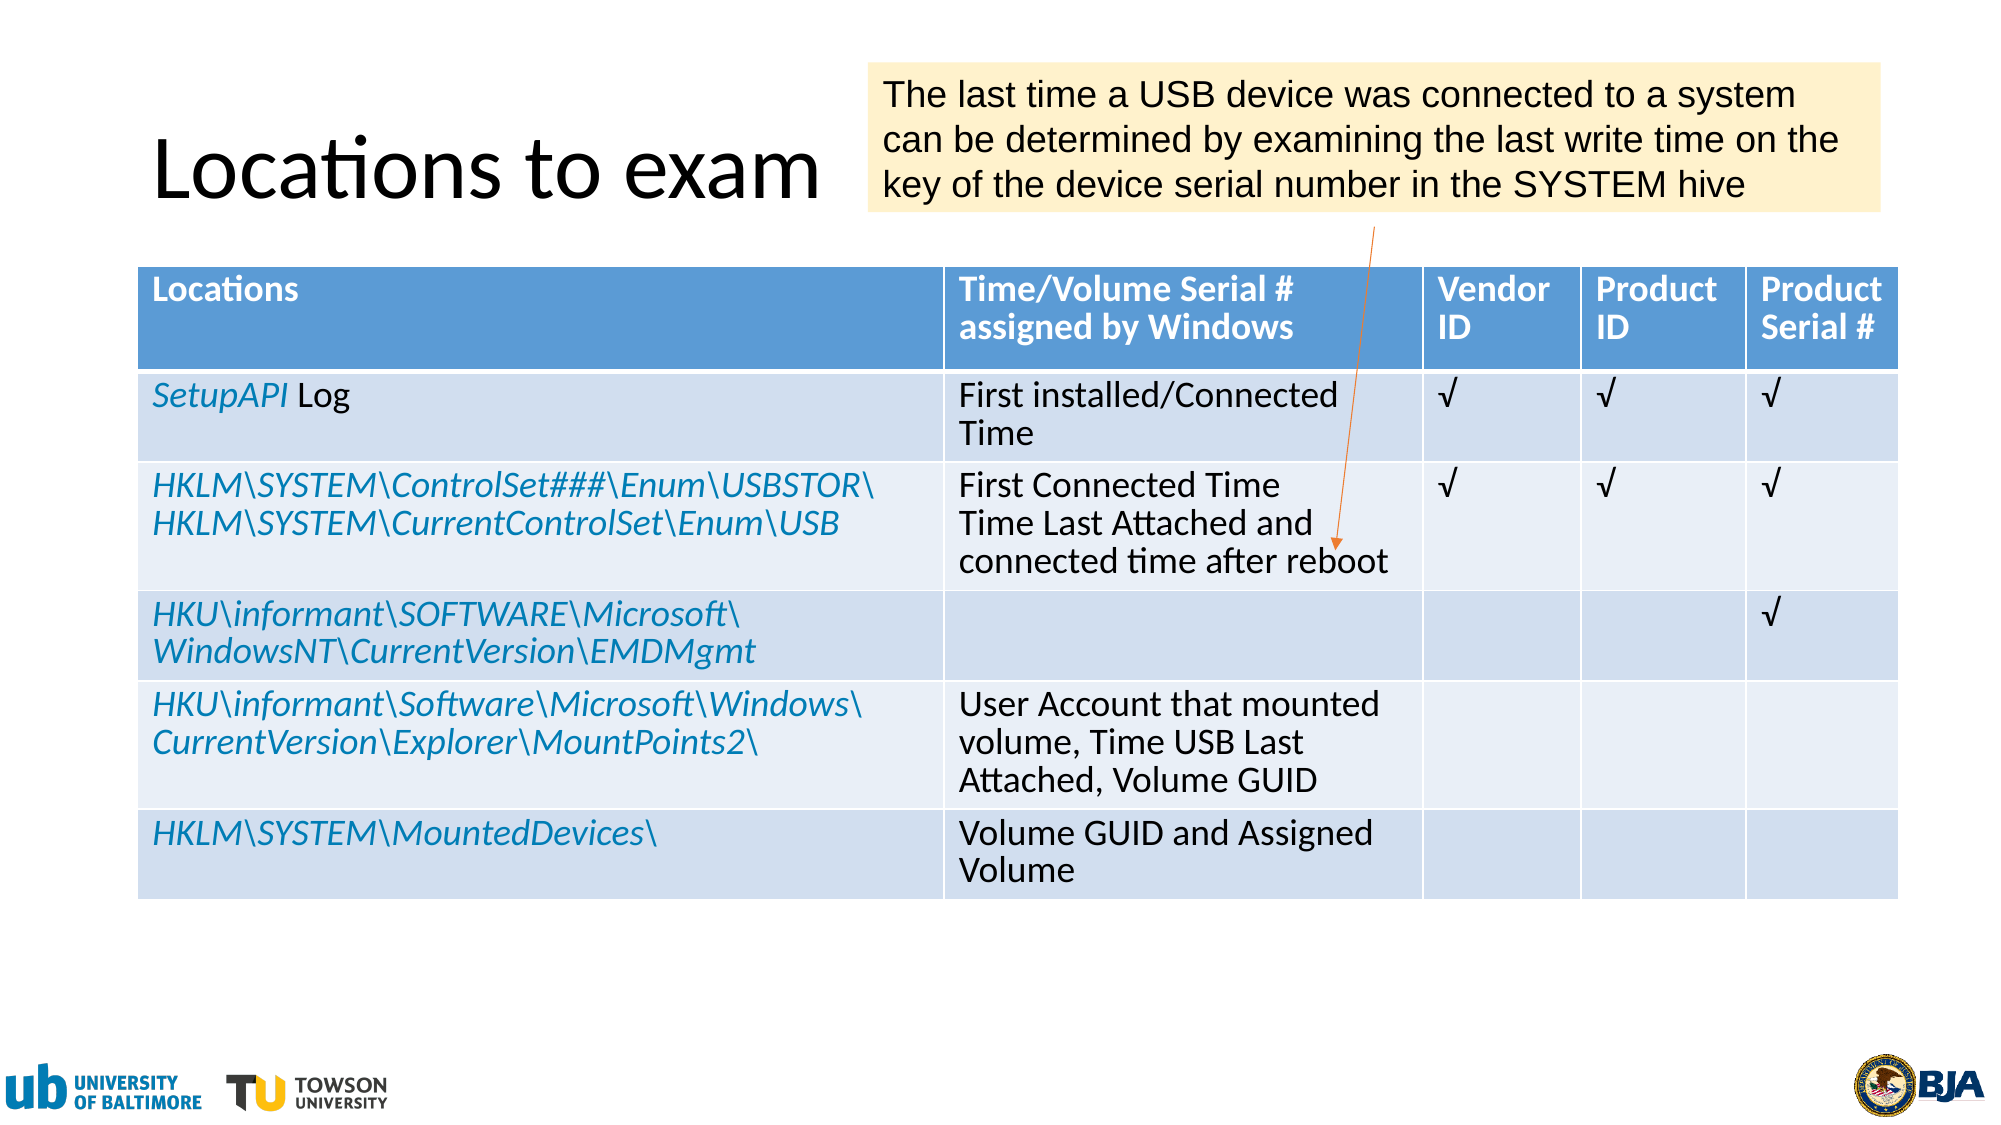

# Locations to exam
The last time a USB device was connected to a system can be determined by examining the last write time on the key of the device serial number in the SYSTEM hive
| Locations | Time/Volume Serial # assigned by Windows | Vendor ID | Product ID | Product Serial # |
| --- | --- | --- | --- | --- |
| SetupAPI Log | First installed/Connected Time | √ | √ | √ |
| HKLM\SYSTEM\ControlSet###\Enum\USBSTOR\ HKLM\SYSTEM\CurrentControlSet\Enum\USB | First Connected Time Time Last Attached and connected time after reboot | √ | √ | √ |
| HKU\informant\SOFTWARE\Microsoft\WindowsNT\CurrentVersion\EMDMgmt |  |  |  | √ |
| HKU\informant\Software\Microsoft\Windows\CurrentVersion\Explorer\MountPoints2\ | User Account that mounted volume, Time USB Last Attached, Volume GUID |  |  |  |
| HKLM\SYSTEM\MountedDevices\ | Volume GUID and Assigned Volume |  |  |  |